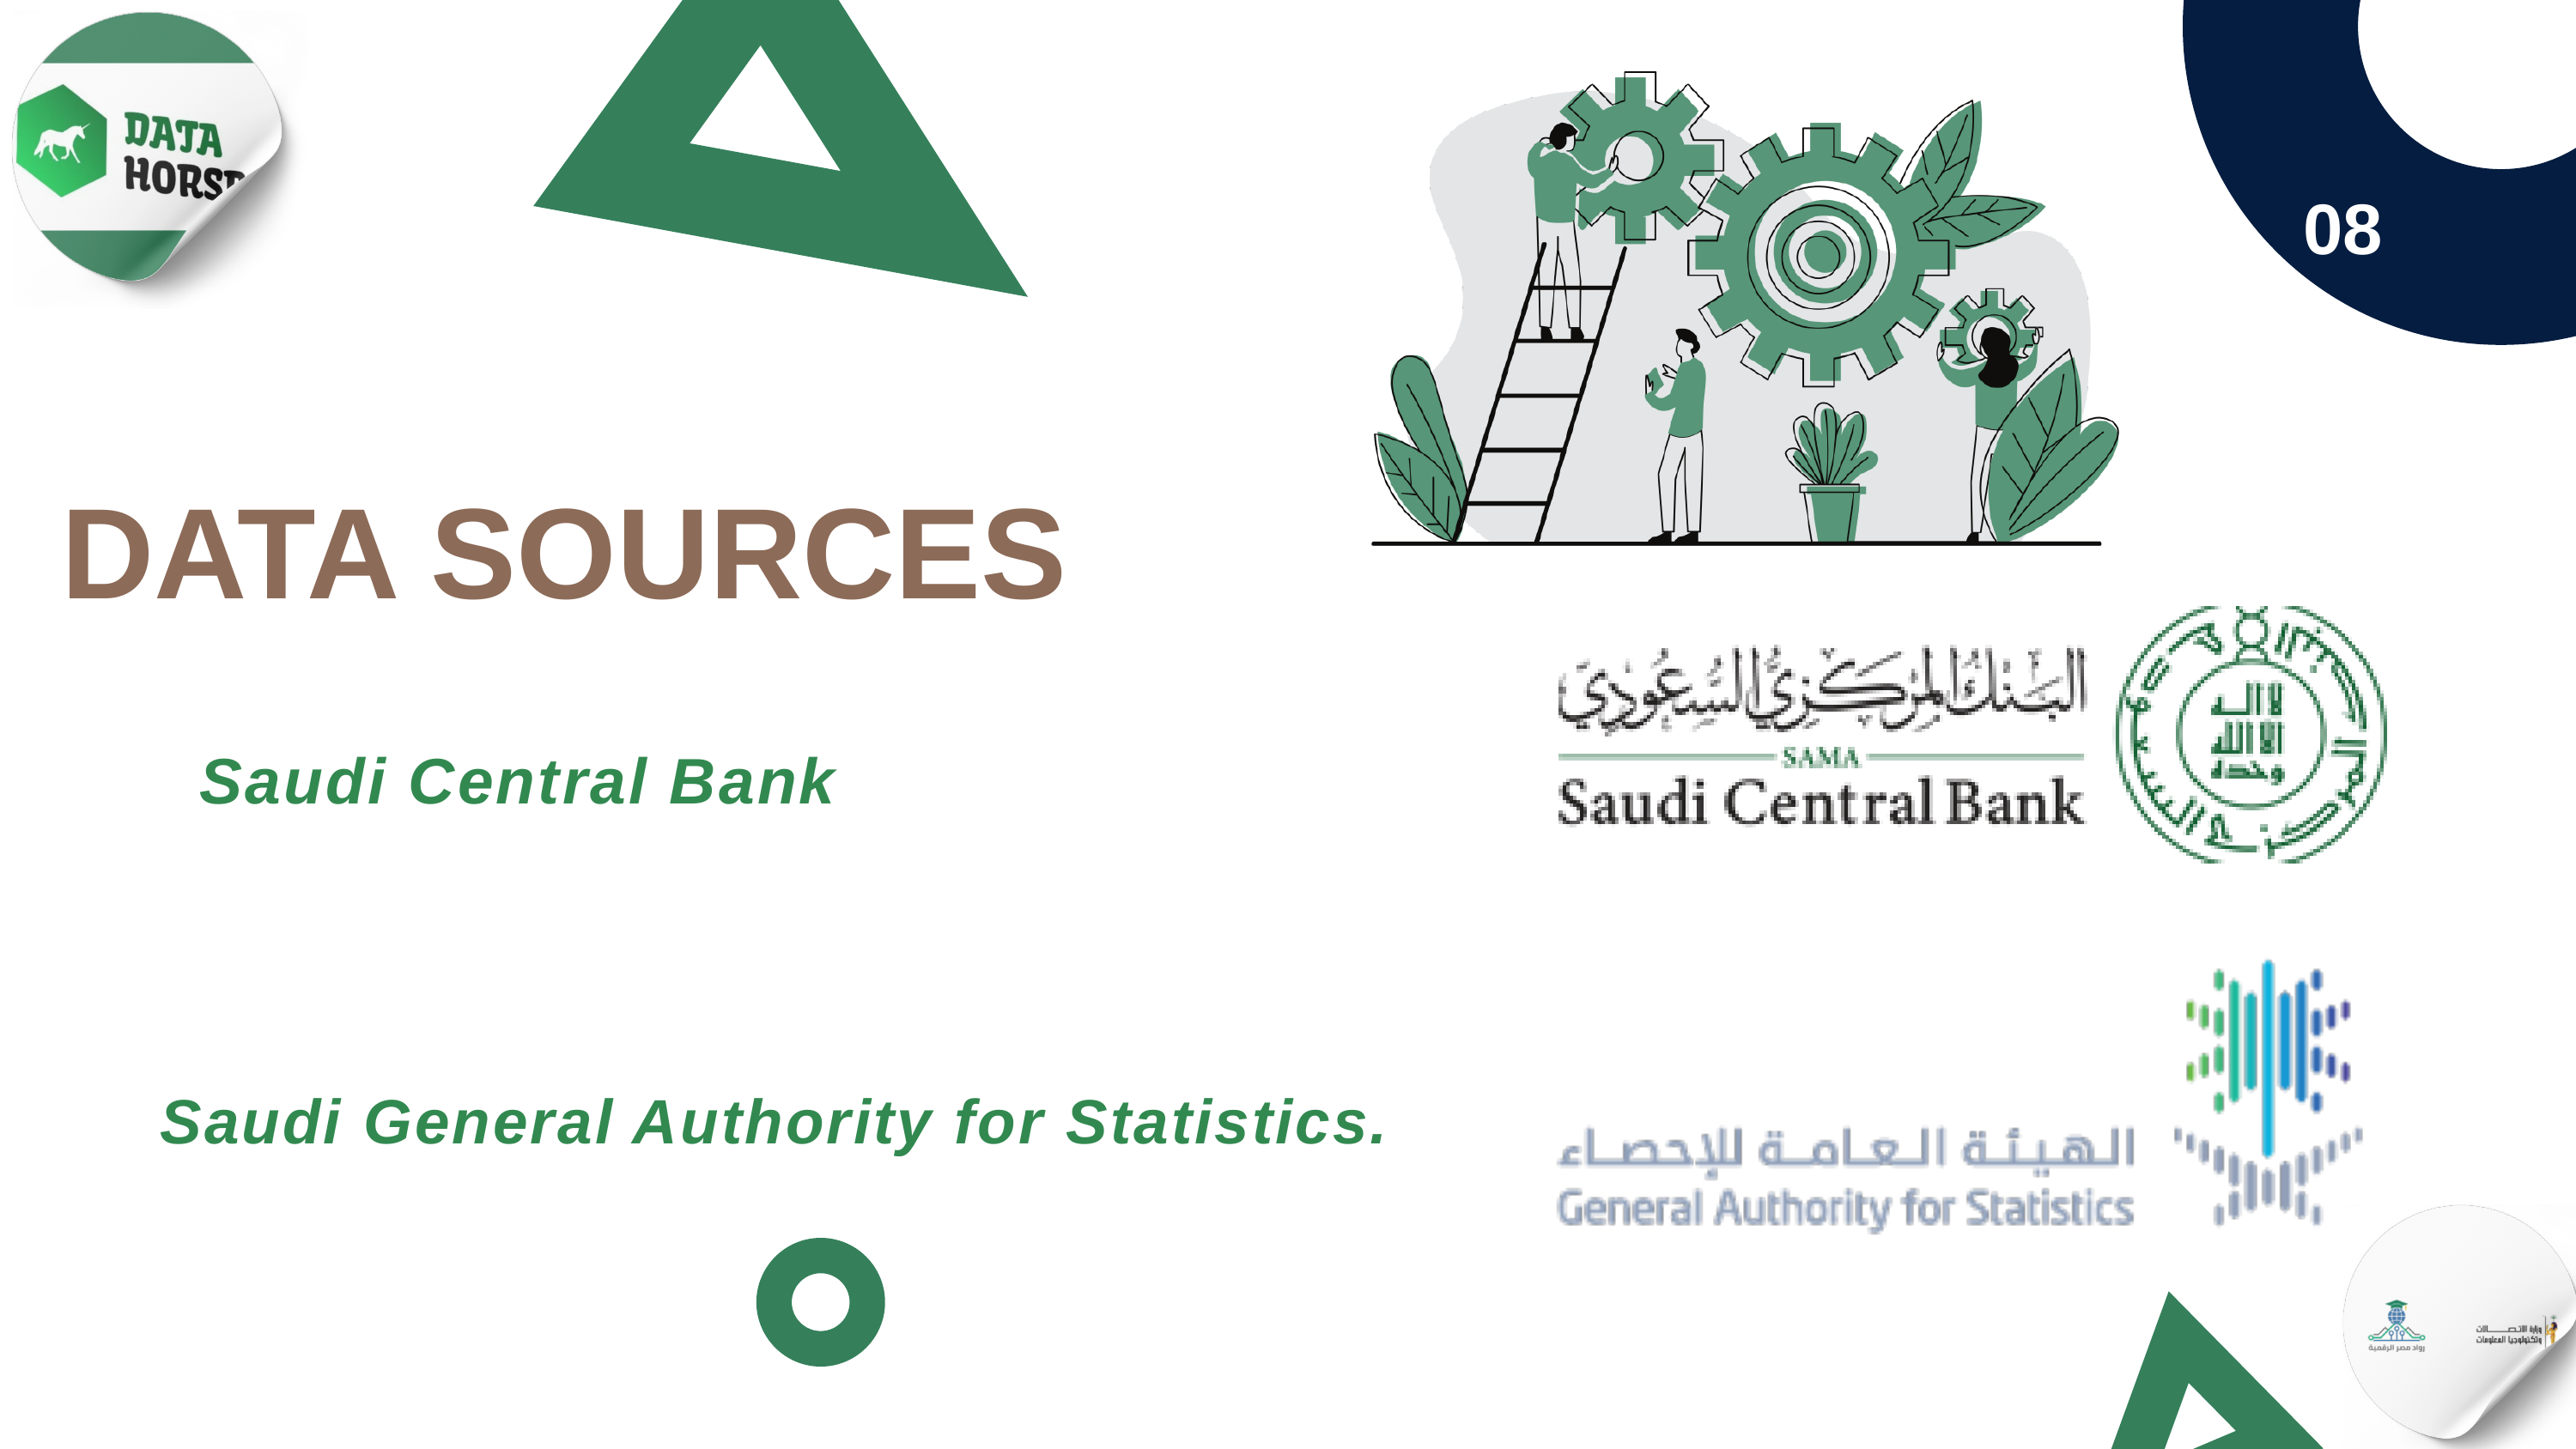

08
DATA SOURCES

Saudi Central Bank

Saudi General Authority for Statistics.